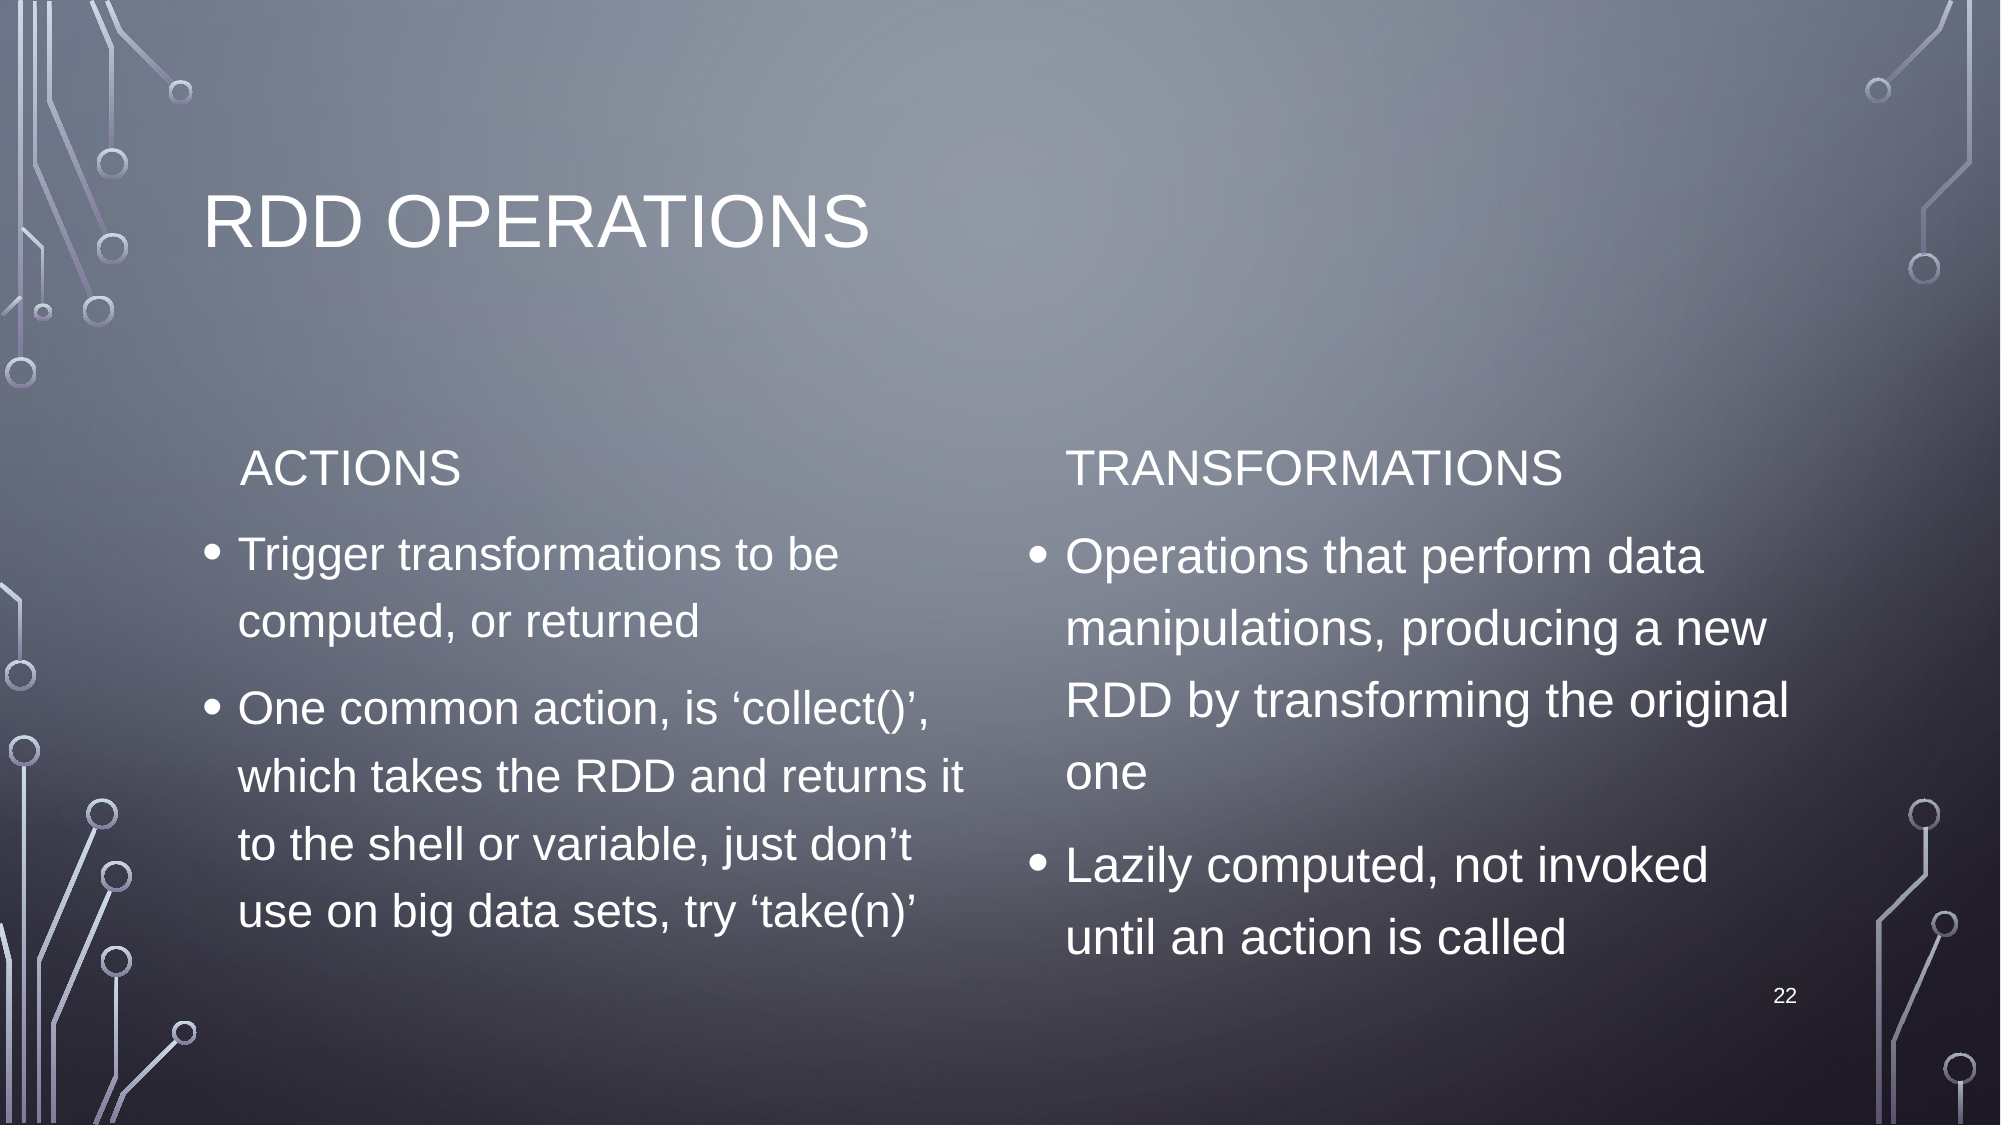

# RDD Operations
Transformations
Actions
Trigger transformations to be computed, or returned
One common action, is ‘collect()’, which takes the RDD and returns it to the shell or variable, just don’t use on big data sets, try ‘take(n)’
Operations that perform data manipulations, producing a new RDD by transforming the original one
Lazily computed, not invoked until an action is called
22